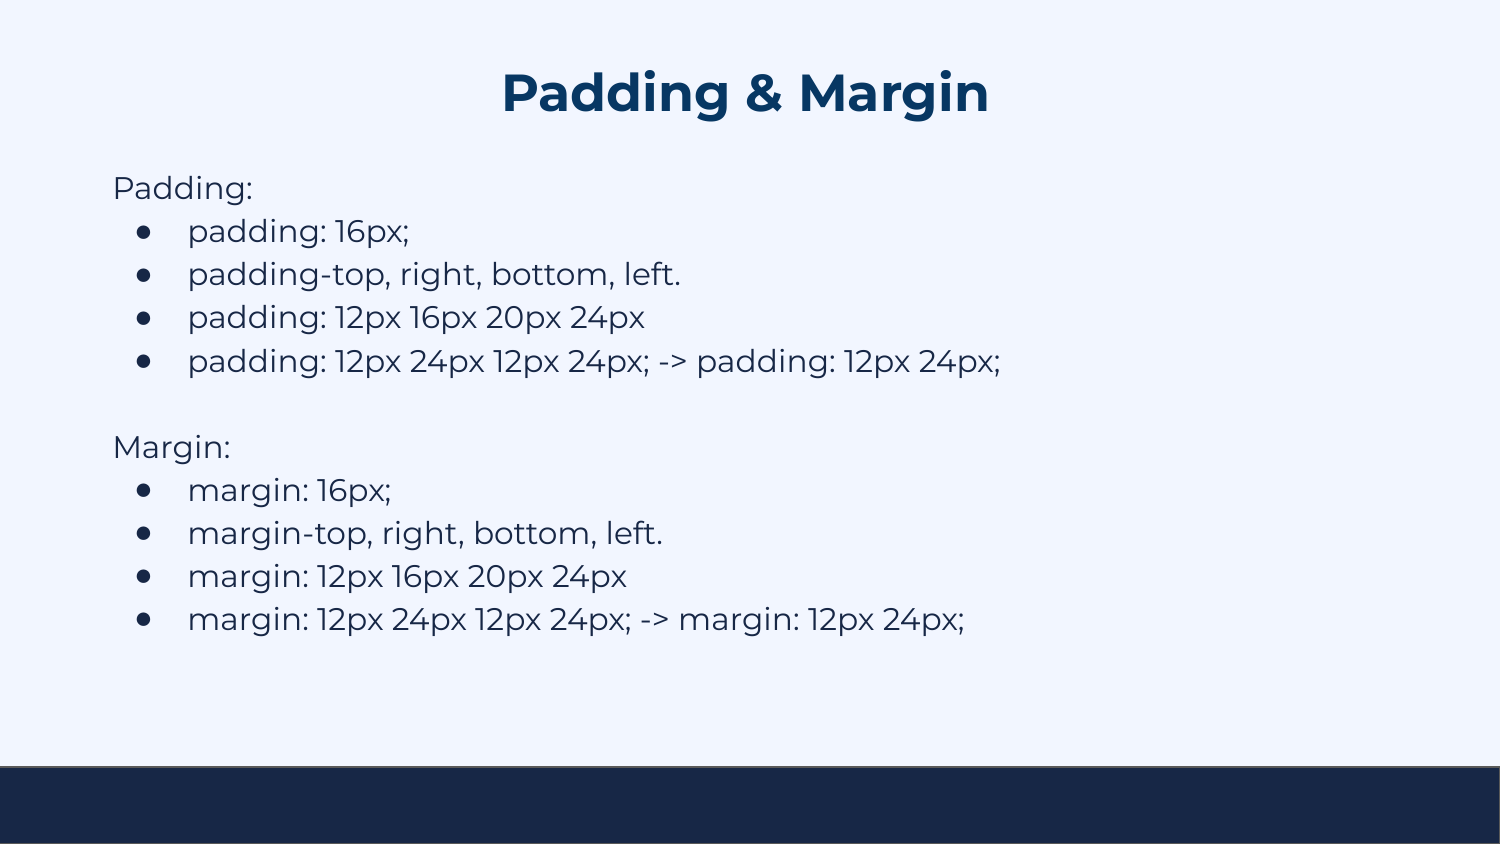

# Padding & Margin
Padding:
padding: 16px;
padding-top, right, bottom, left.
padding: 12px 16px 20px 24px
padding: 12px 24px 12px 24px; -> padding: 12px 24px;

Margin:
margin: 16px;
margin-top, right, bottom, left.
margin: 12px 16px 20px 24px
margin: 12px 24px 12px 24px; -> margin: 12px 24px;